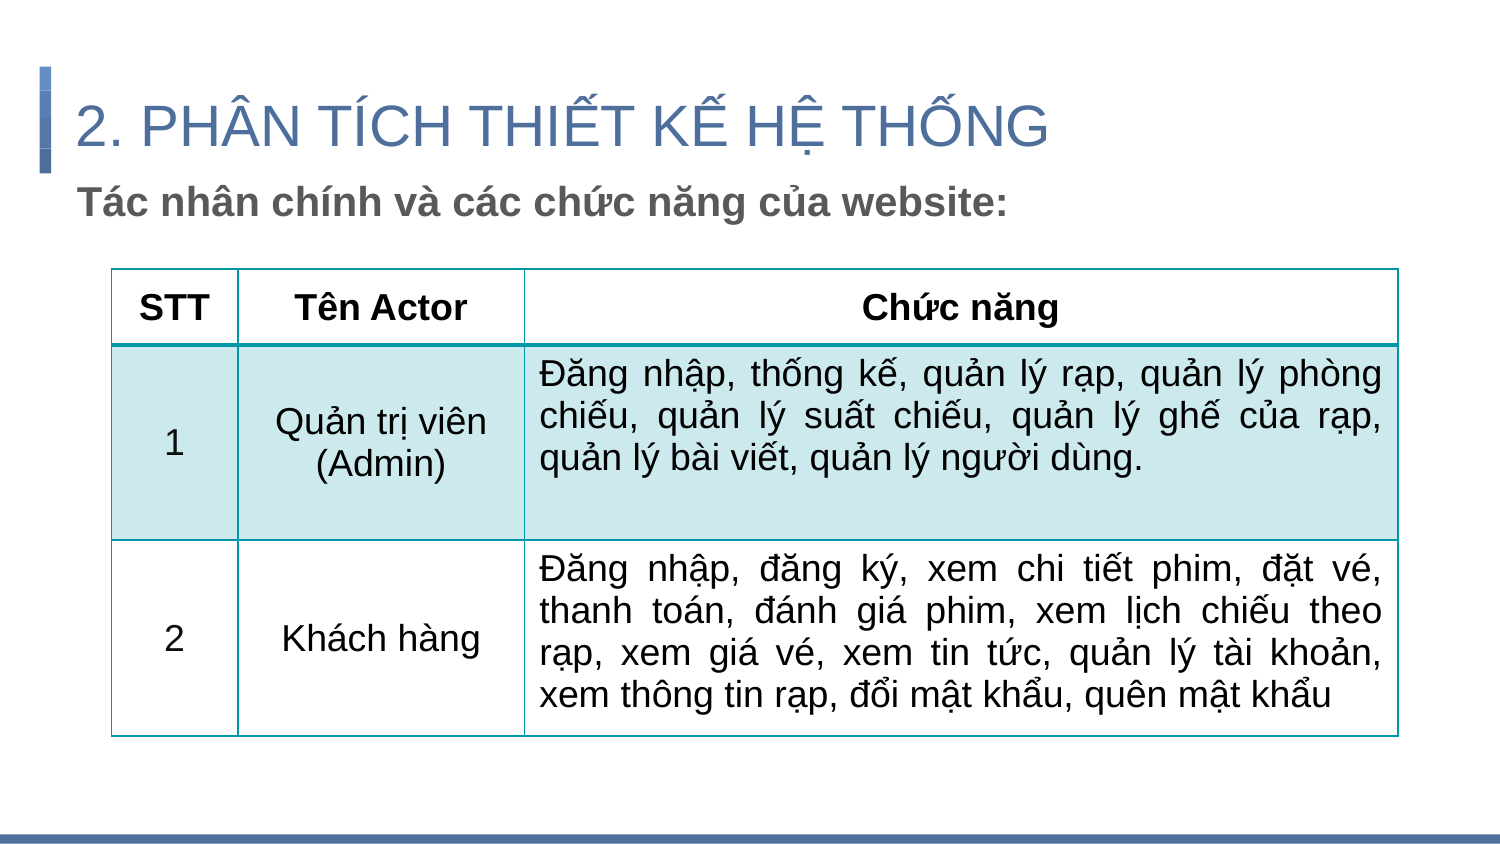

# 2. PHÂN TÍCH THIẾT KẾ HỆ THỐNG
Tác nhân chính và các chức năng của website:
| STT | Tên Actor | Chức năng |
| --- | --- | --- |
| 1 | Quản trị viên (Admin) | Đăng nhập, thống kế, quản lý rạp, quản lý phòng chiếu, quản lý suất chiếu, quản lý ghế của rạp, quản lý bài viết, quản lý người dùng. |
| 2 | Khách hàng | Đăng nhập, đăng ký, xem chi tiết phim, đặt vé, thanh toán, đánh giá phim, xem lịch chiếu theo rạp, xem giá vé, xem tin tức, quản lý tài khoản, xem thông tin rạp, đổi mật khẩu, quên mật khẩu |